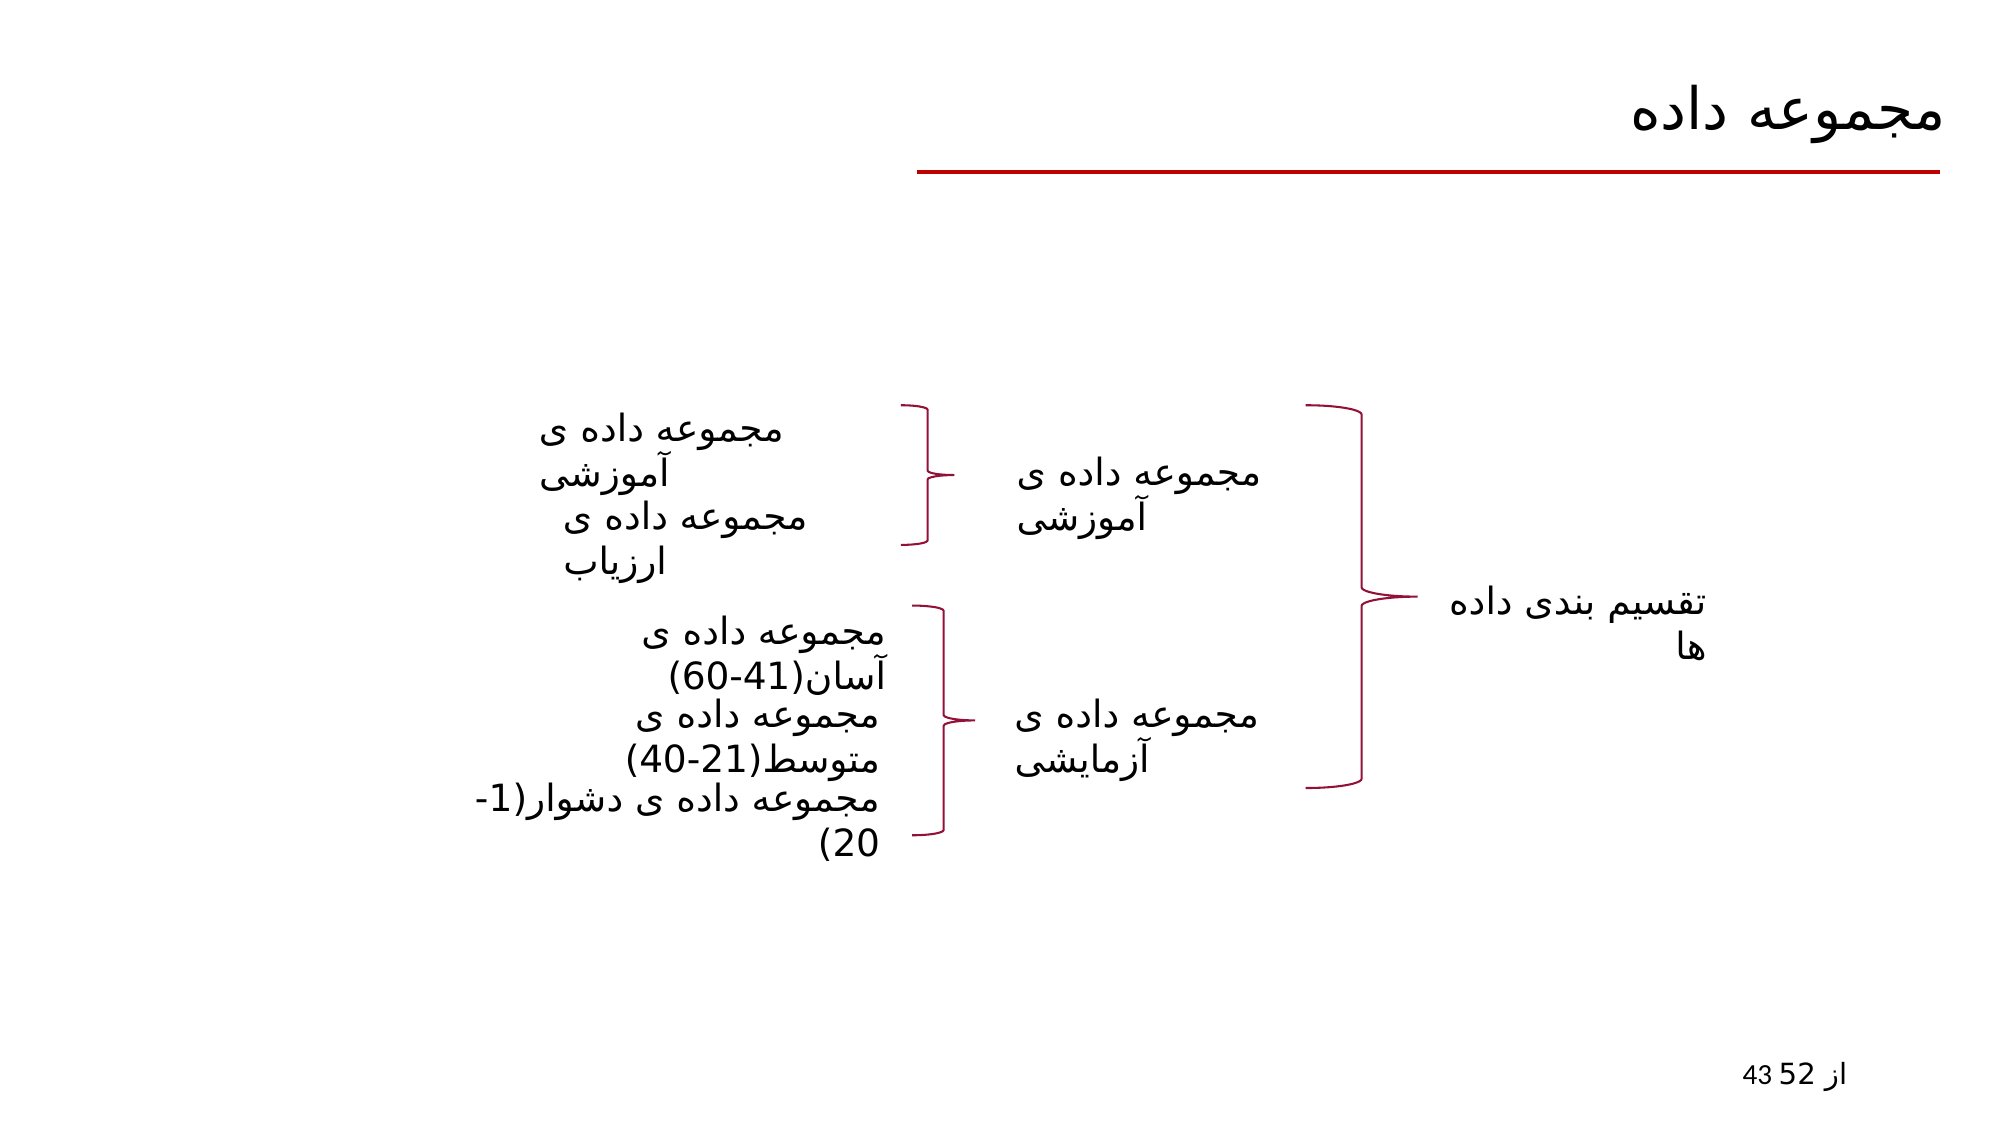

# مجموعه داده
مجموعه داده ی آموزشی

مجموعه داده ی آموزشی
مجموعه داده ی ارزیاب
تقسیم بندی داده ها
مجموعه داده ی آسان(41-60)

مجموعه داده ی متوسط(21-40)
مجموعه داده ی آزمایشی
مجموعه داده ی دشوار(1-20)
43 از 52